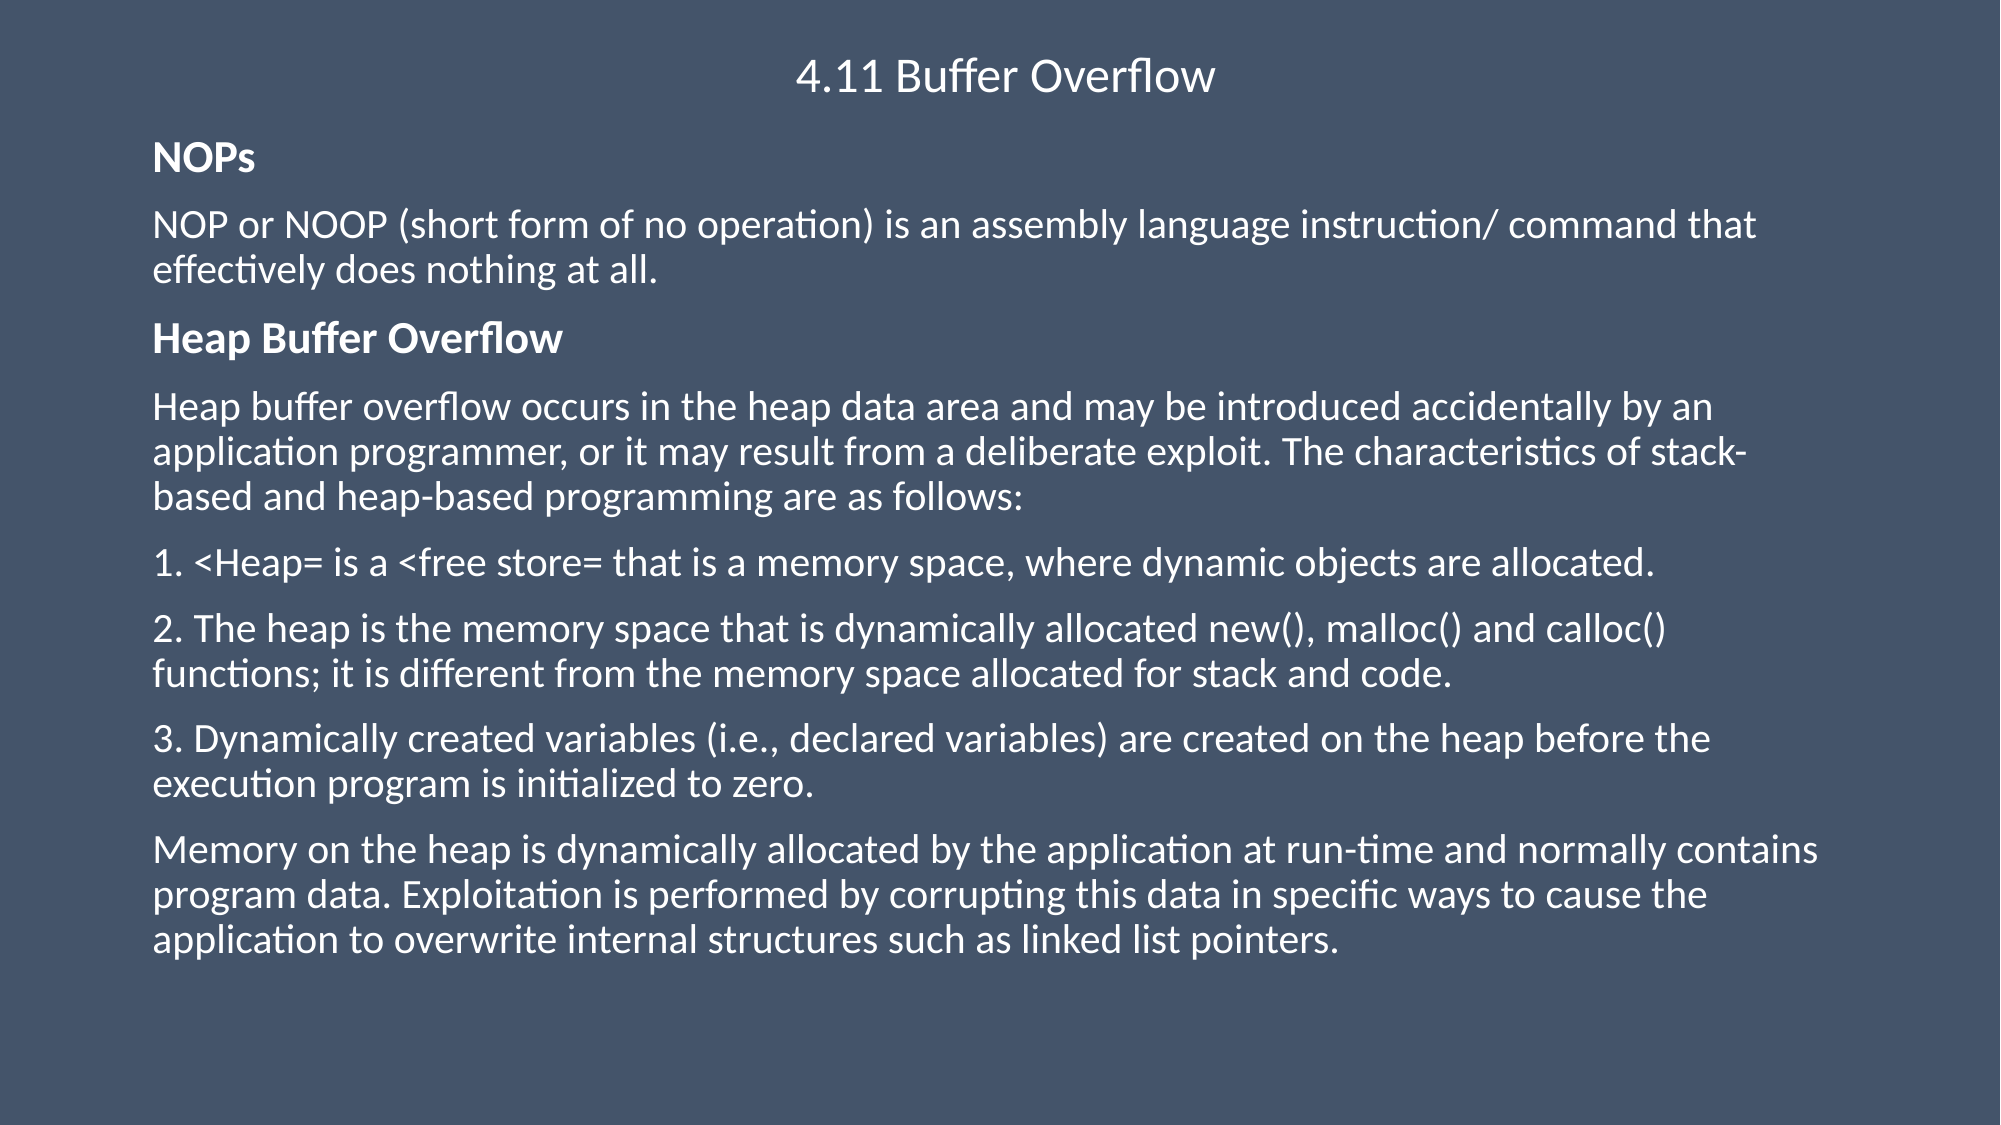

# 4.11 Buffer Overflow
NOPs
NOP or NOOP (short form of no operation) is an assembly language instruction/ command that effectively does nothing at all.
Heap Buffer Overflow
Heap buffer overflow occurs in the heap data area and may be introduced accidentally by an application programmer, or it may result from a deliberate exploit. The characteristics of stack- based and heap-based programming are as follows:
1. <Heap= is a <free store= that is a memory space, where dynamic objects are allocated.
2. The heap is the memory space that is dynamically allocated new(), malloc() and calloc() functions; it is different from the memory space allocated for stack and code.
3. Dynamically created variables (i.e., declared variables) are created on the heap before the execution program is initialized to zero.
Memory on the heap is dynamically allocated by the application at run-time and normally contains program data. Exploitation is performed by corrupting this data in specific ways to cause the application to overwrite internal structures such as linked list pointers.